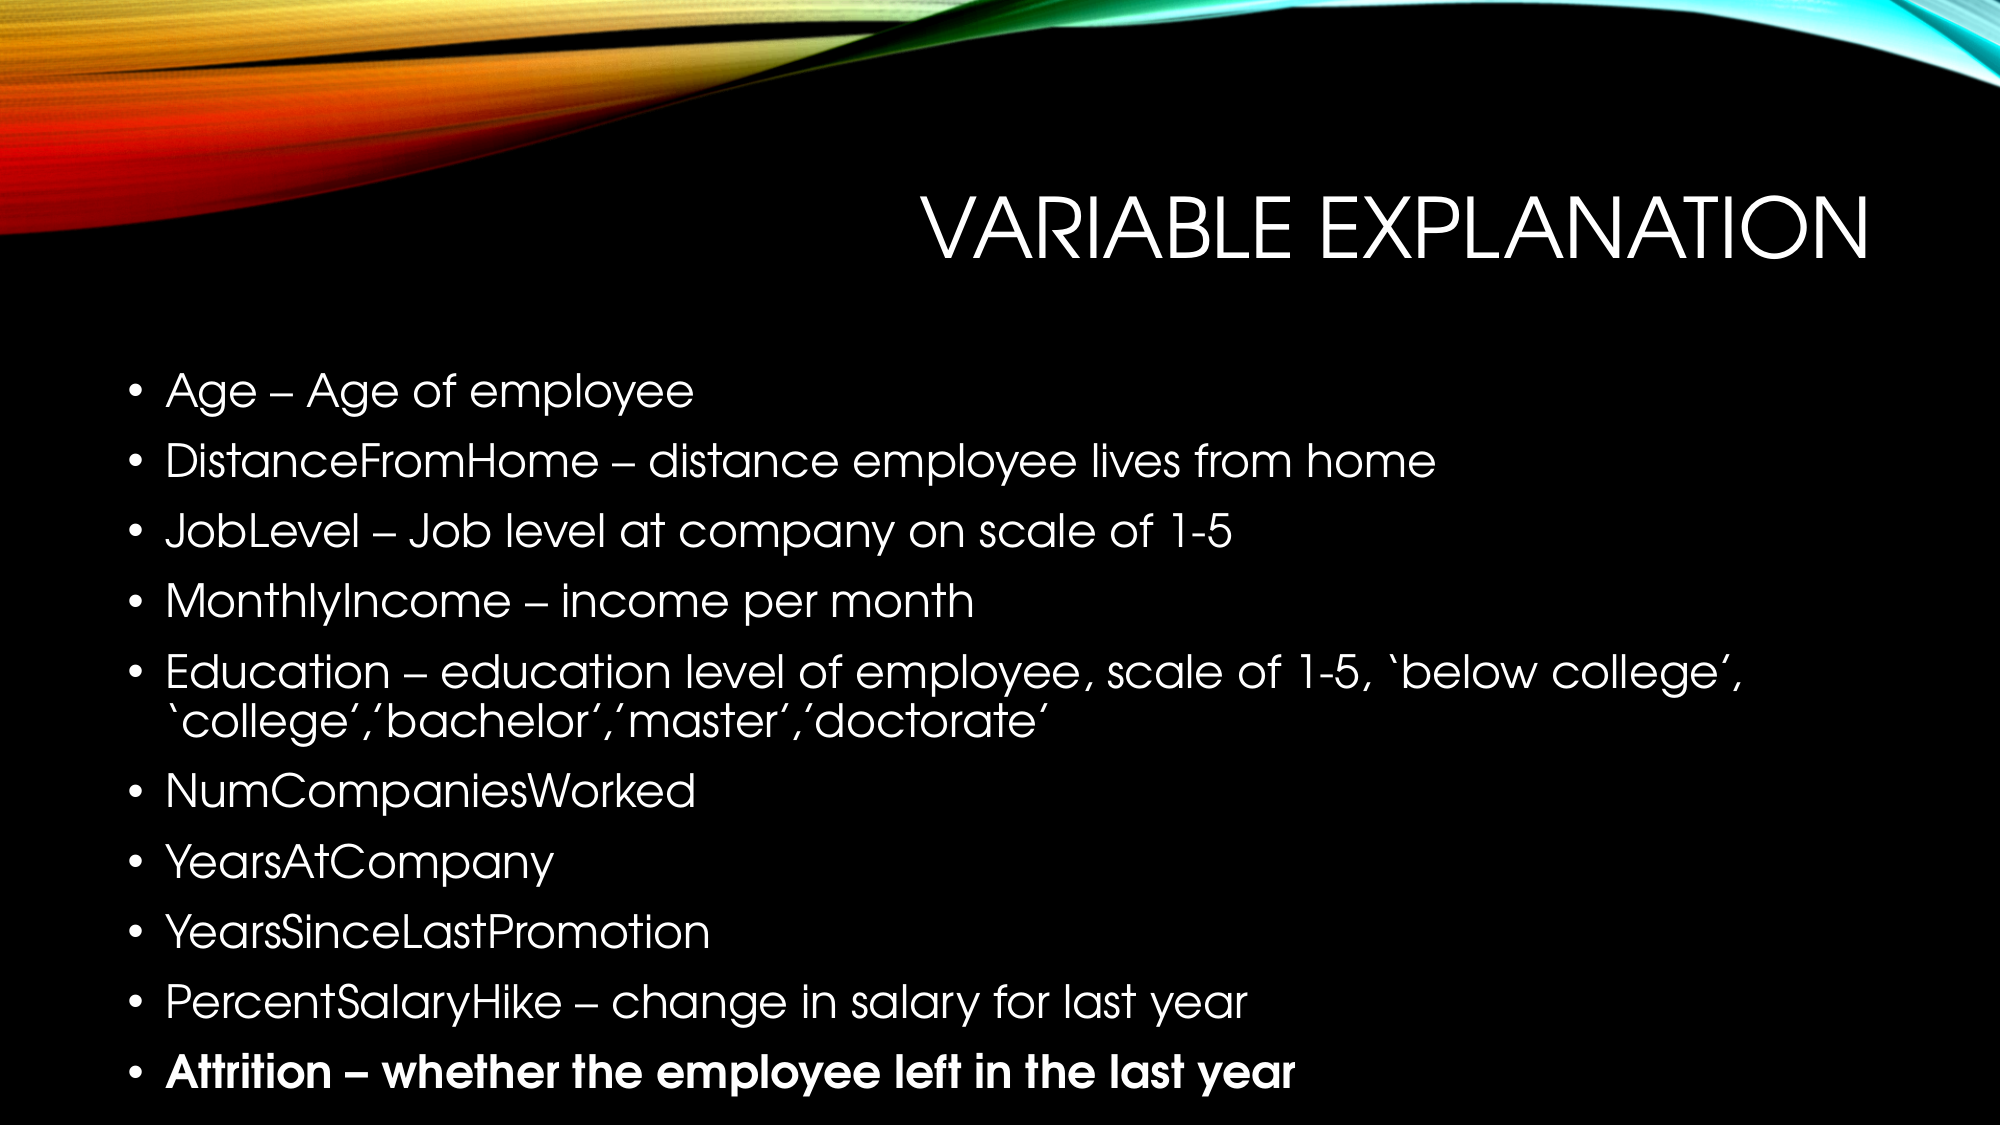

# Variable Explanation
Age – Age of employee
DistanceFromHome – distance employee lives from home
JobLevel – Job level at company on scale of 1-5
MonthlyIncome – income per month
Education – education level of employee, scale of 1-5, ‘below college’, ‘college’,’bachelor’,’master’,’doctorate’
NumCompaniesWorked
YearsAtCompany
YearsSinceLastPromotion
PercentSalaryHike – change in salary for last year
Attrition – whether the employee left in the last year